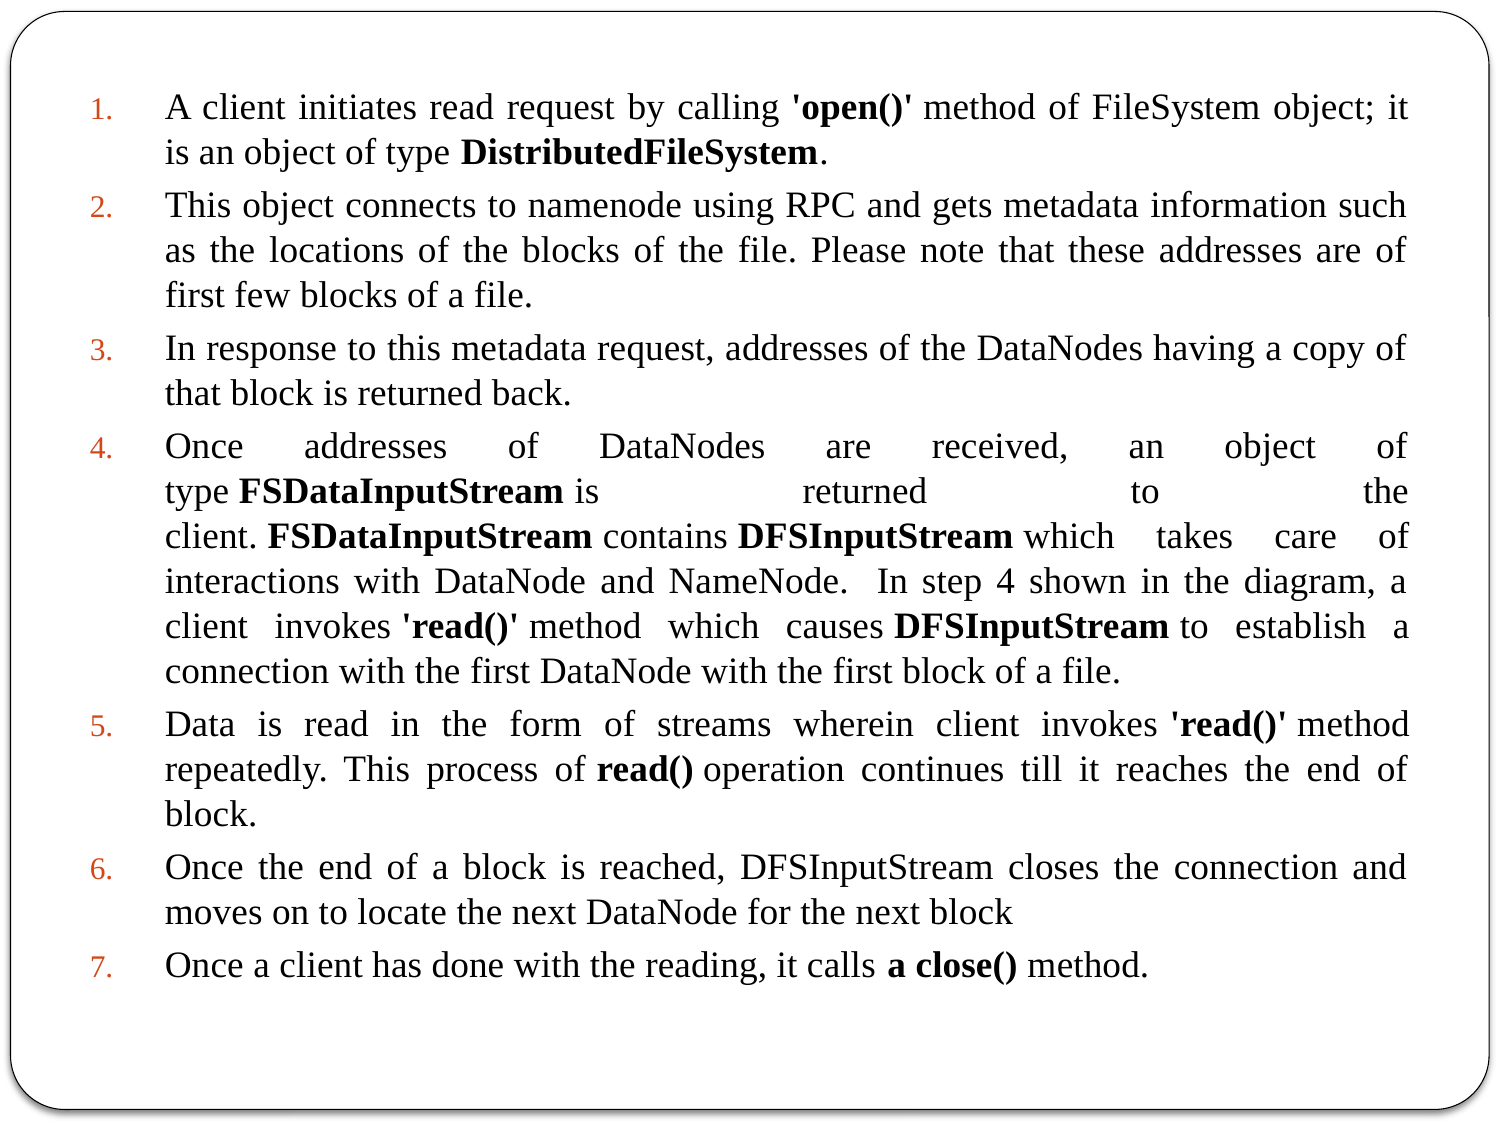

A client initiates read request by calling 'open()' method of FileSystem object; it is an object of type DistributedFileSystem.
This object connects to namenode using RPC and gets metadata information such as the locations of the blocks of the file. Please note that these addresses are of first few blocks of a file.
In response to this metadata request, addresses of the DataNodes having a copy of that block is returned back.
Once addresses of DataNodes are received, an object of type FSDataInputStream is returned to the client. FSDataInputStream contains DFSInputStream which takes care of interactions with DataNode and NameNode.  In step 4 shown in the diagram, a client invokes 'read()' method which causes DFSInputStream to establish a connection with the first DataNode with the first block of a file.
Data is read in the form of streams wherein client invokes 'read()' method repeatedly. This process of read() operation continues till it reaches the end of block.
Once the end of a block is reached, DFSInputStream closes the connection and moves on to locate the next DataNode for the next block
Once a client has done with the reading, it calls a close() method.